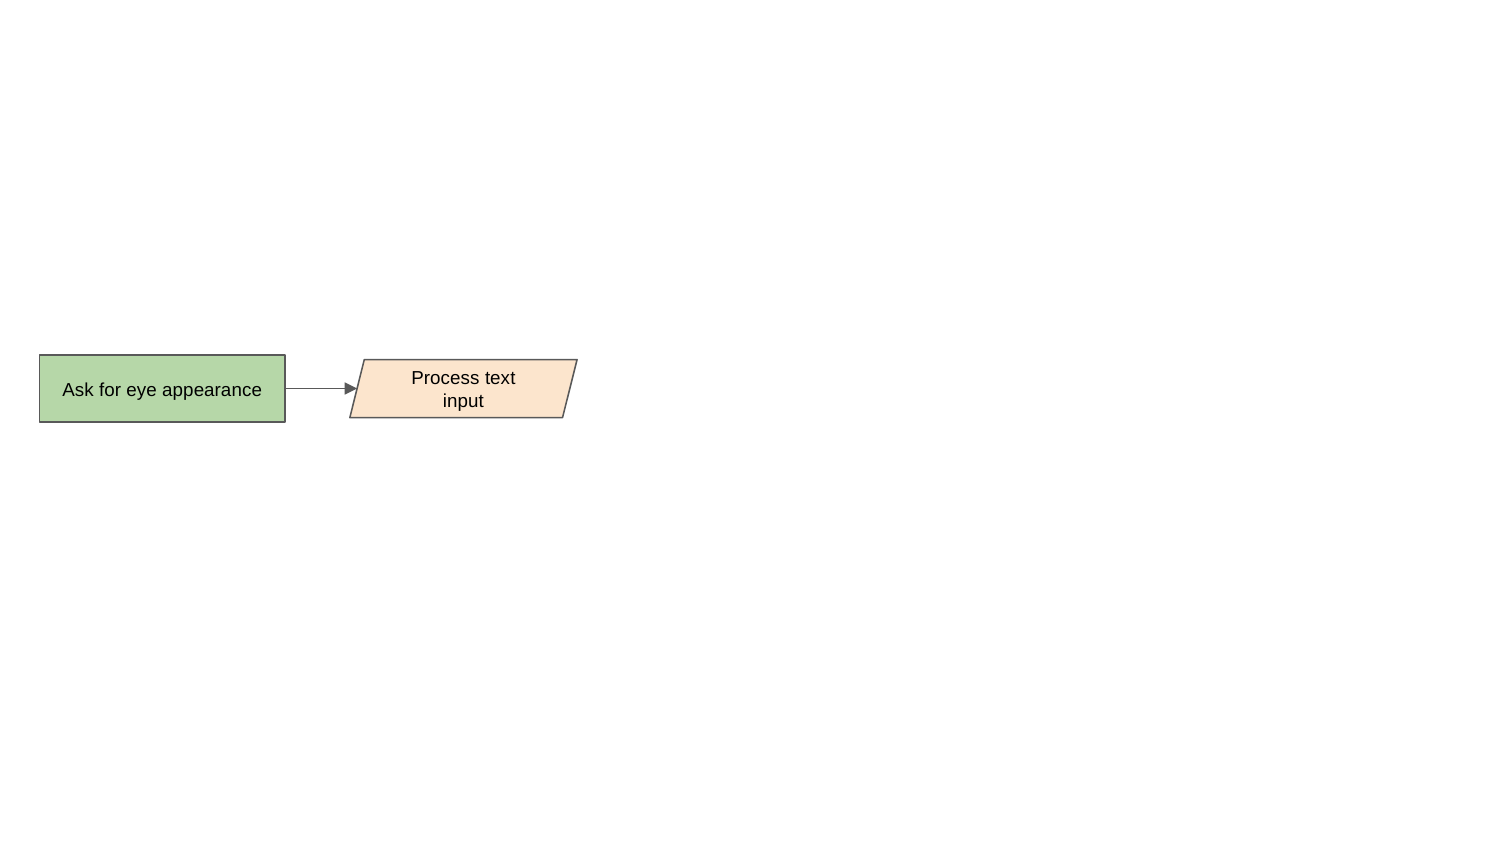

Ask for eye appearance
Process text input